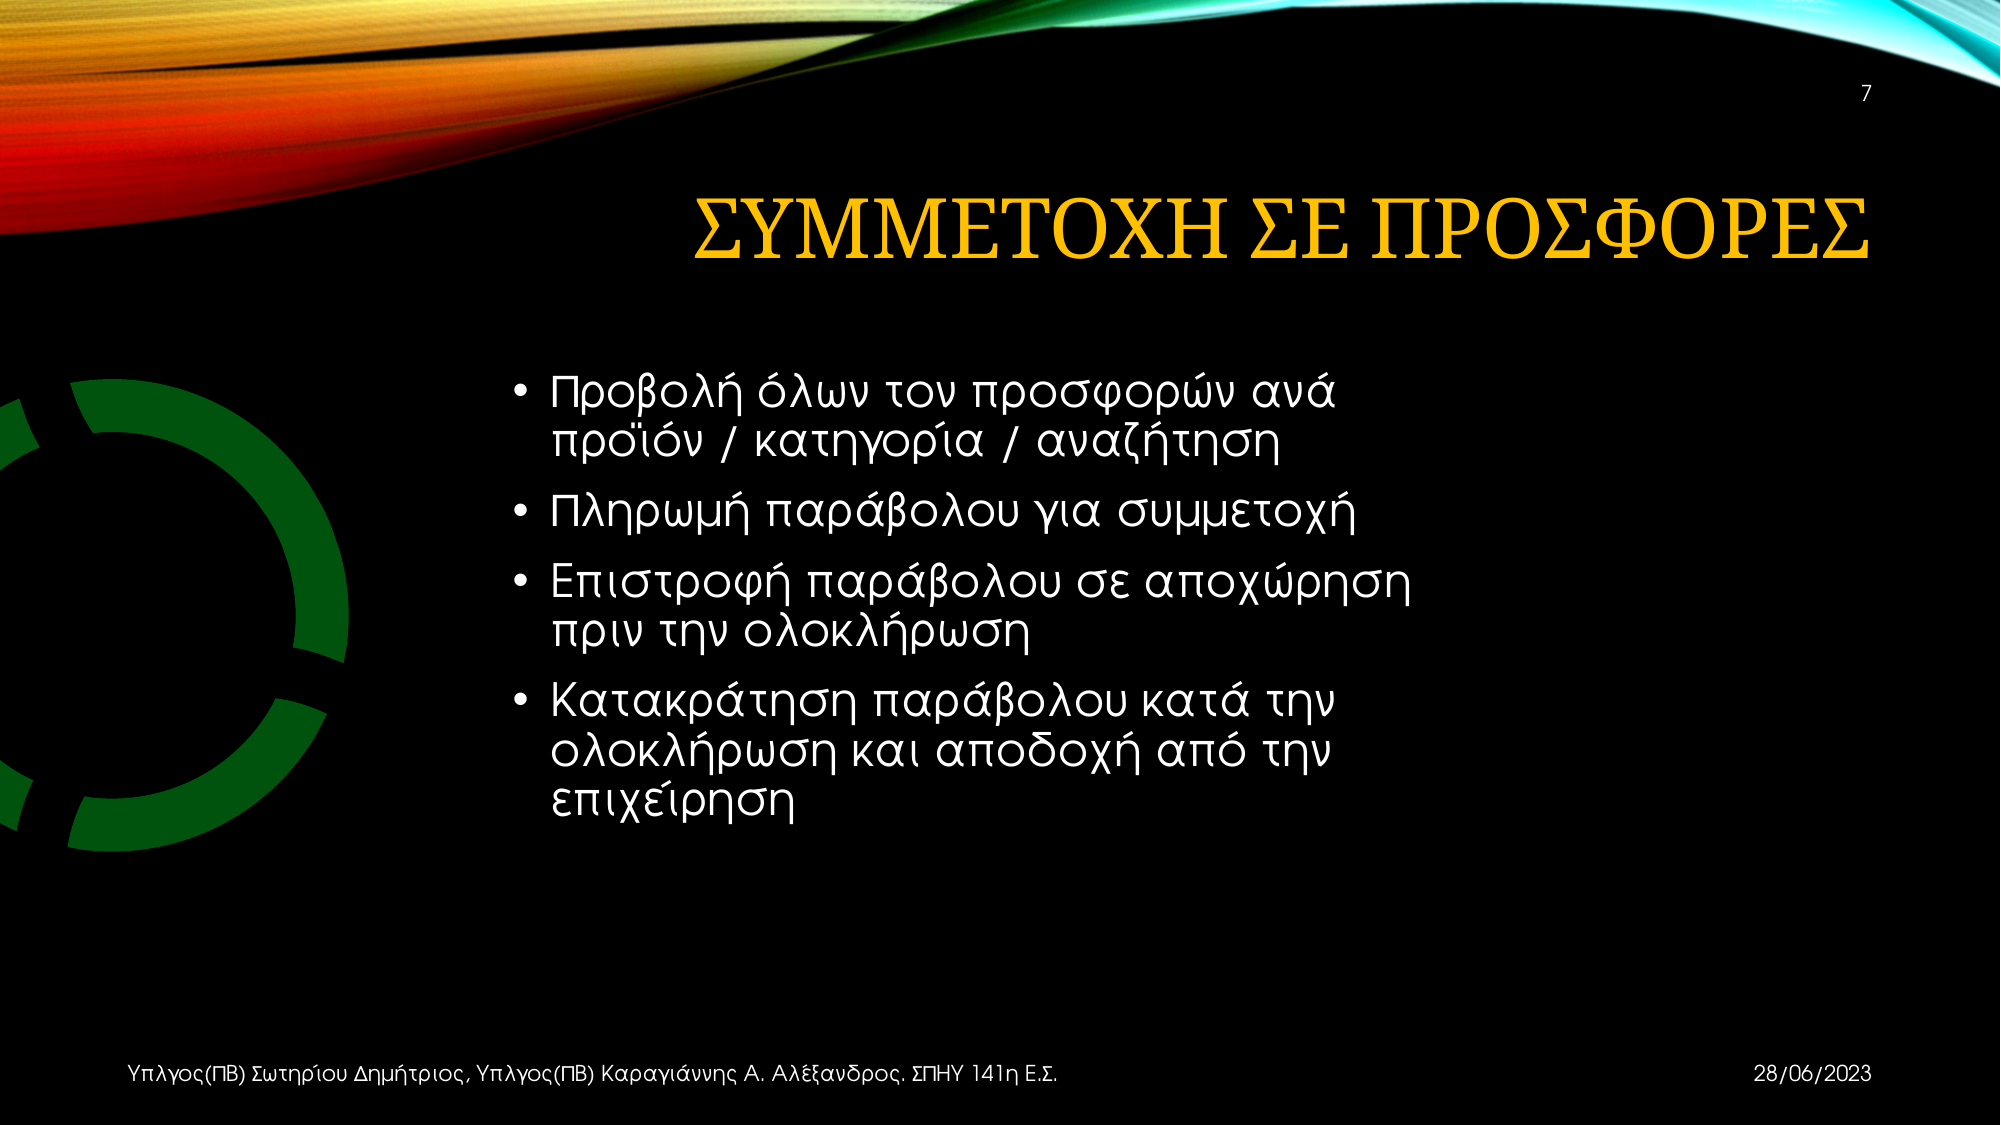

7
# Συμμετοχη σε Προσφορες
Προβολή όλων τον προσφορών ανά προϊόν / κατηγορία / αναζήτηση
Πληρωμή παράβολου για συμμετοχή
Επιστροφή παράβολου σε αποχώρηση πριν την ολοκλήρωση
Κατακράτηση παράβολου κατά την ολοκλήρωση και αποδοχή από την επιχείρηση

Υπλγος(ΠΒ) Σωτηρίου Δημήτριος, Υπλγος(ΠΒ) Καραγιάννης Α. Αλέξανδρος. ΣΠΗΥ 141η Ε.Σ.
28/06/2023